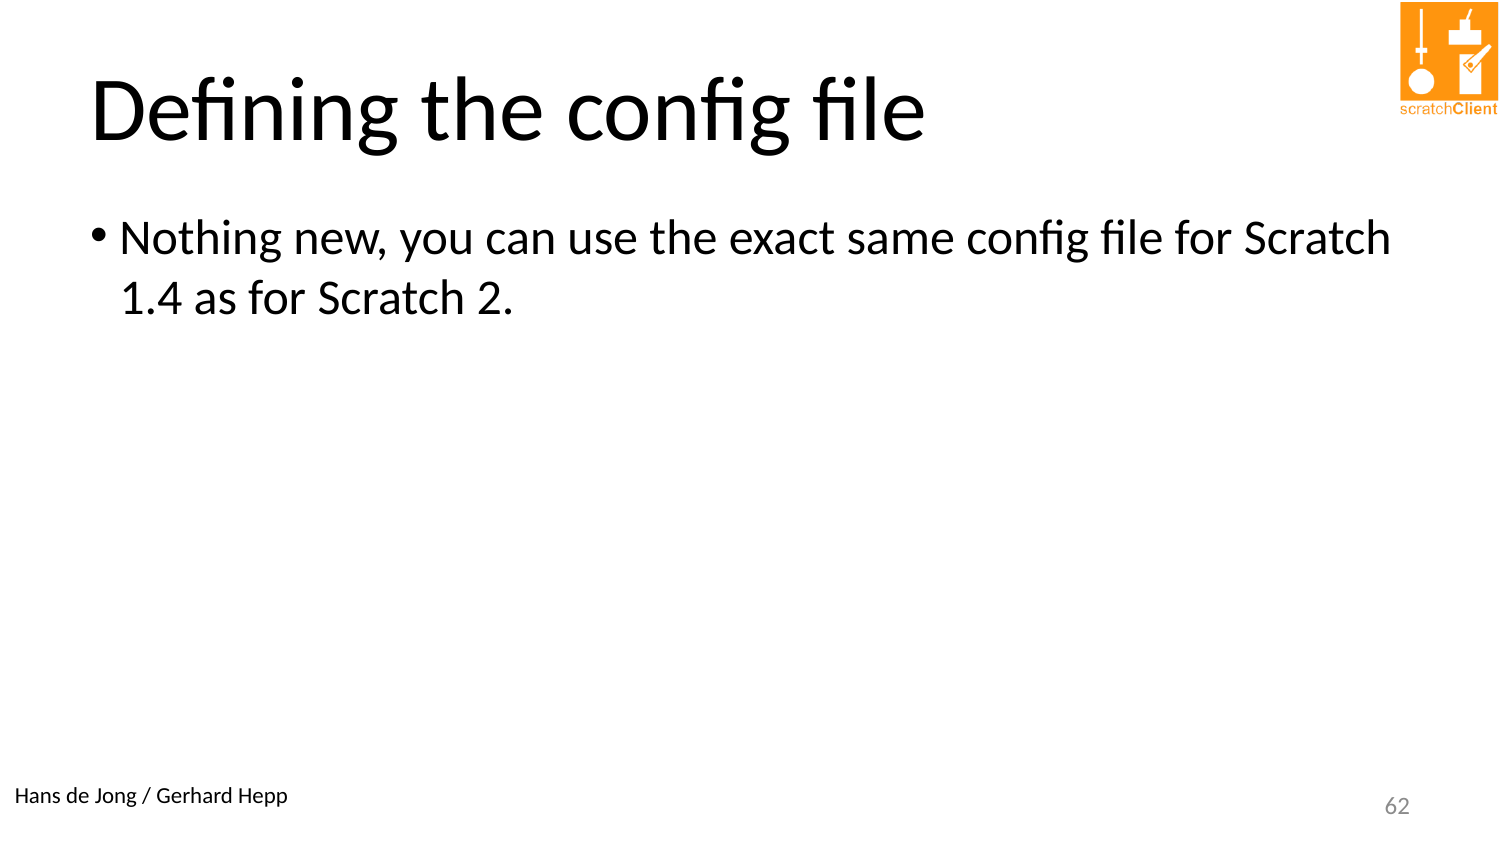

# Defining the config file
Nothing new, you can use the exact same config file for Scratch 1.4 as for Scratch 2.
62